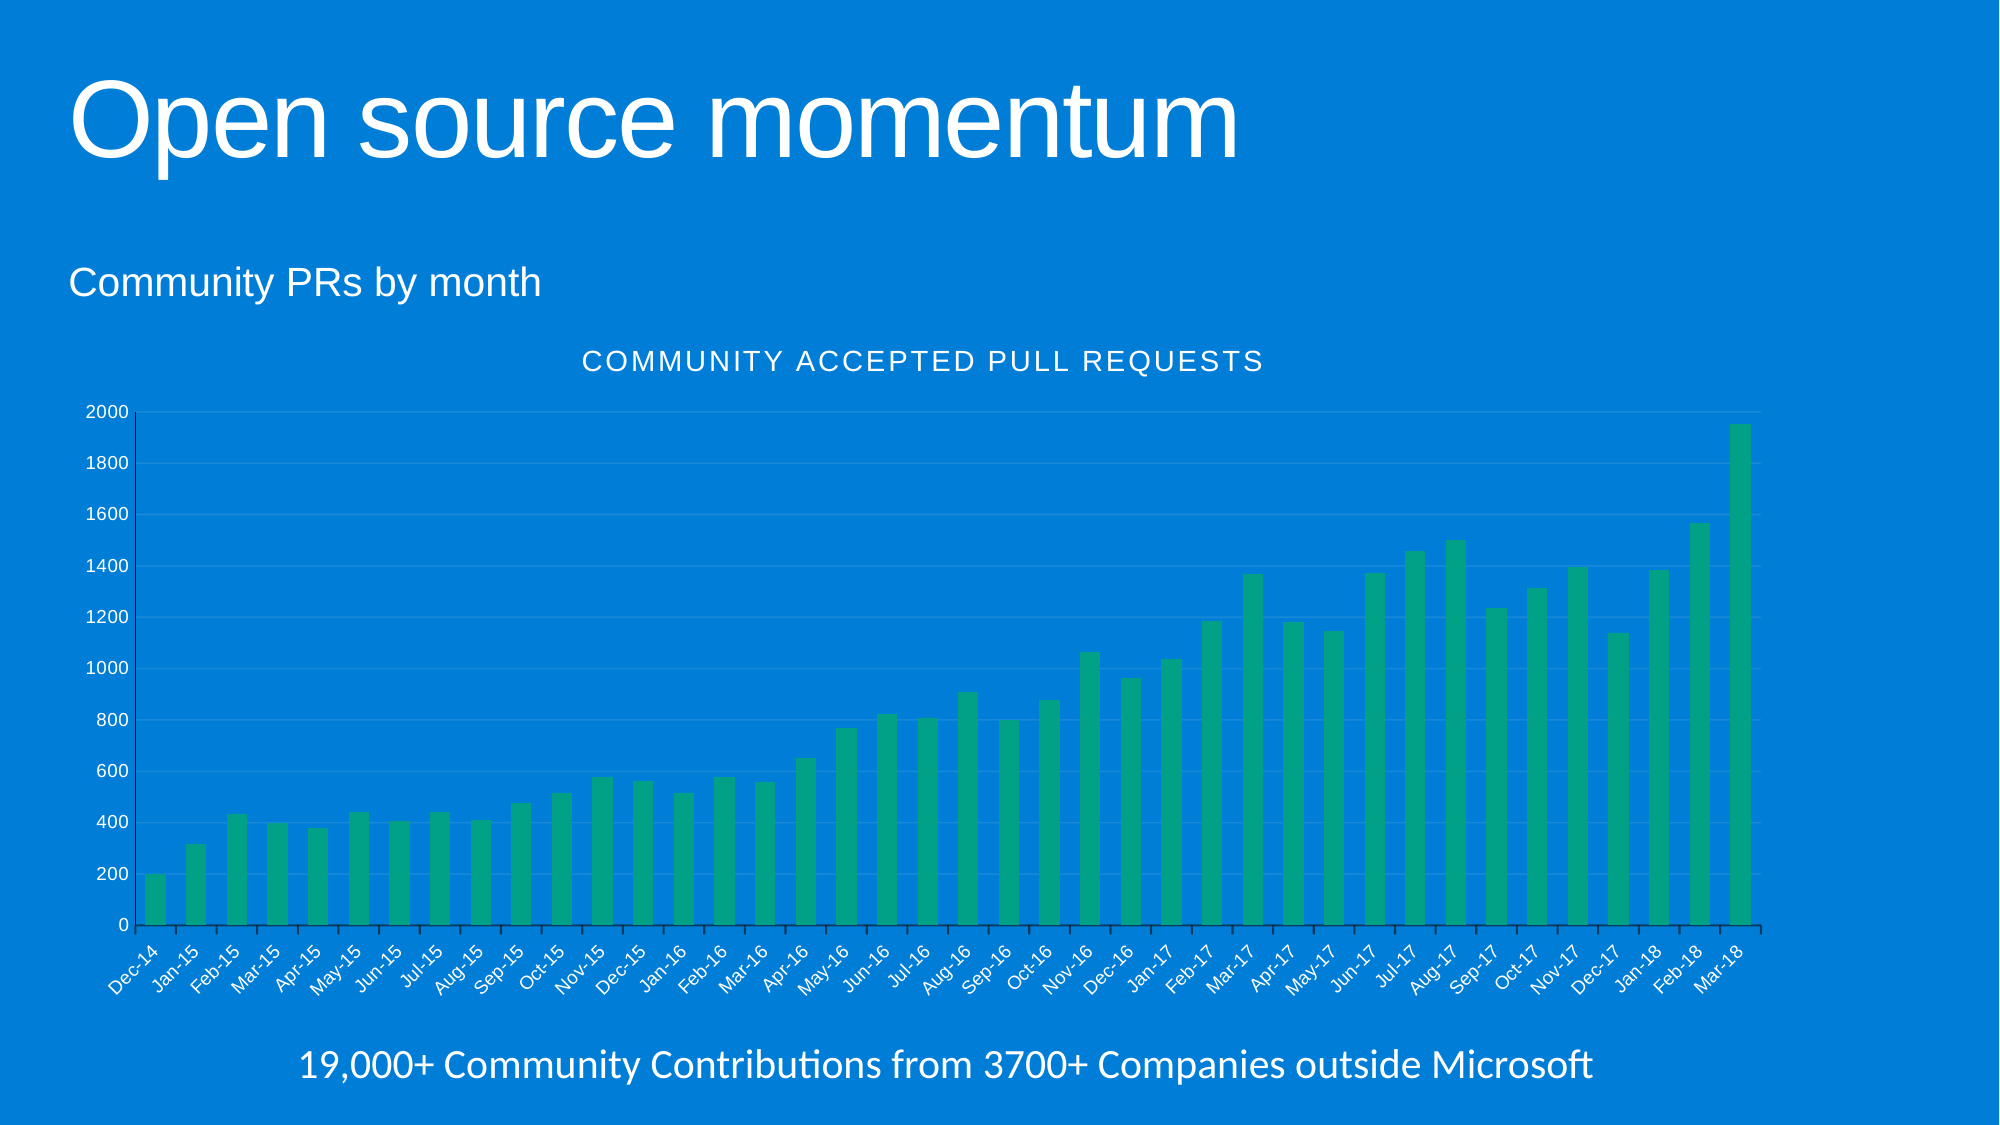

# Open source momentum
Community PRs by month

### Chart: COMMUNITY ACCEPTED PULL REQUESTS

| Category | Community Accepted PRs |
|---|---|
| 41974 | 201.0 |
| 42005 | 315.0 |
| 42036 | 434.0 |
| 42064 | 397.0 |
| 42095 | 379.0 |
| 42125 | 443.0 |
| 42156 | 407.0 |
| 42186 | 440.0 |
| 42217 | 412.0 |
| 42248 | 475.0 |
| 42278 | 514.0 |
| 42309 | 577.0 |
| 42339 | 563.0 |
| 42370 | 515.0 |
| 42401 | 578.0 |
| 42430 | 560.0 |
| 42461 | 650.0 |
| 42491 | 768.0 |
| 42522 | 823.0 |
| 42552 | 809.0 |
| 42583 | 908.0 |
| 42614 | 798.0 |
| 42644 | 879.0 |
| 42675 | 1065.0 |
| 42705 | 965.0 |
| 42736 | 1038.0 |
| 42767 | 1186.0 |
| 42795 | 1367.0 |
| 42826 | 1180.0 |
| 42856 | 1145.0 |
| 42887 | 1372.0 |
| 42917 | 1459.0 |
| 42948 | 1499.0 |
| 42979 | 1235.0 |
| 43009 | 1314.0 |
| 43040 | 1395.0 |
| 43070 | 1137.0 |
| 43101 | 1382.0 |
| 43132 | 1568.0 |
| 43160 | 1951.0 |
19,000+ Community Contributions from 3700+ Companies outside Microsoft